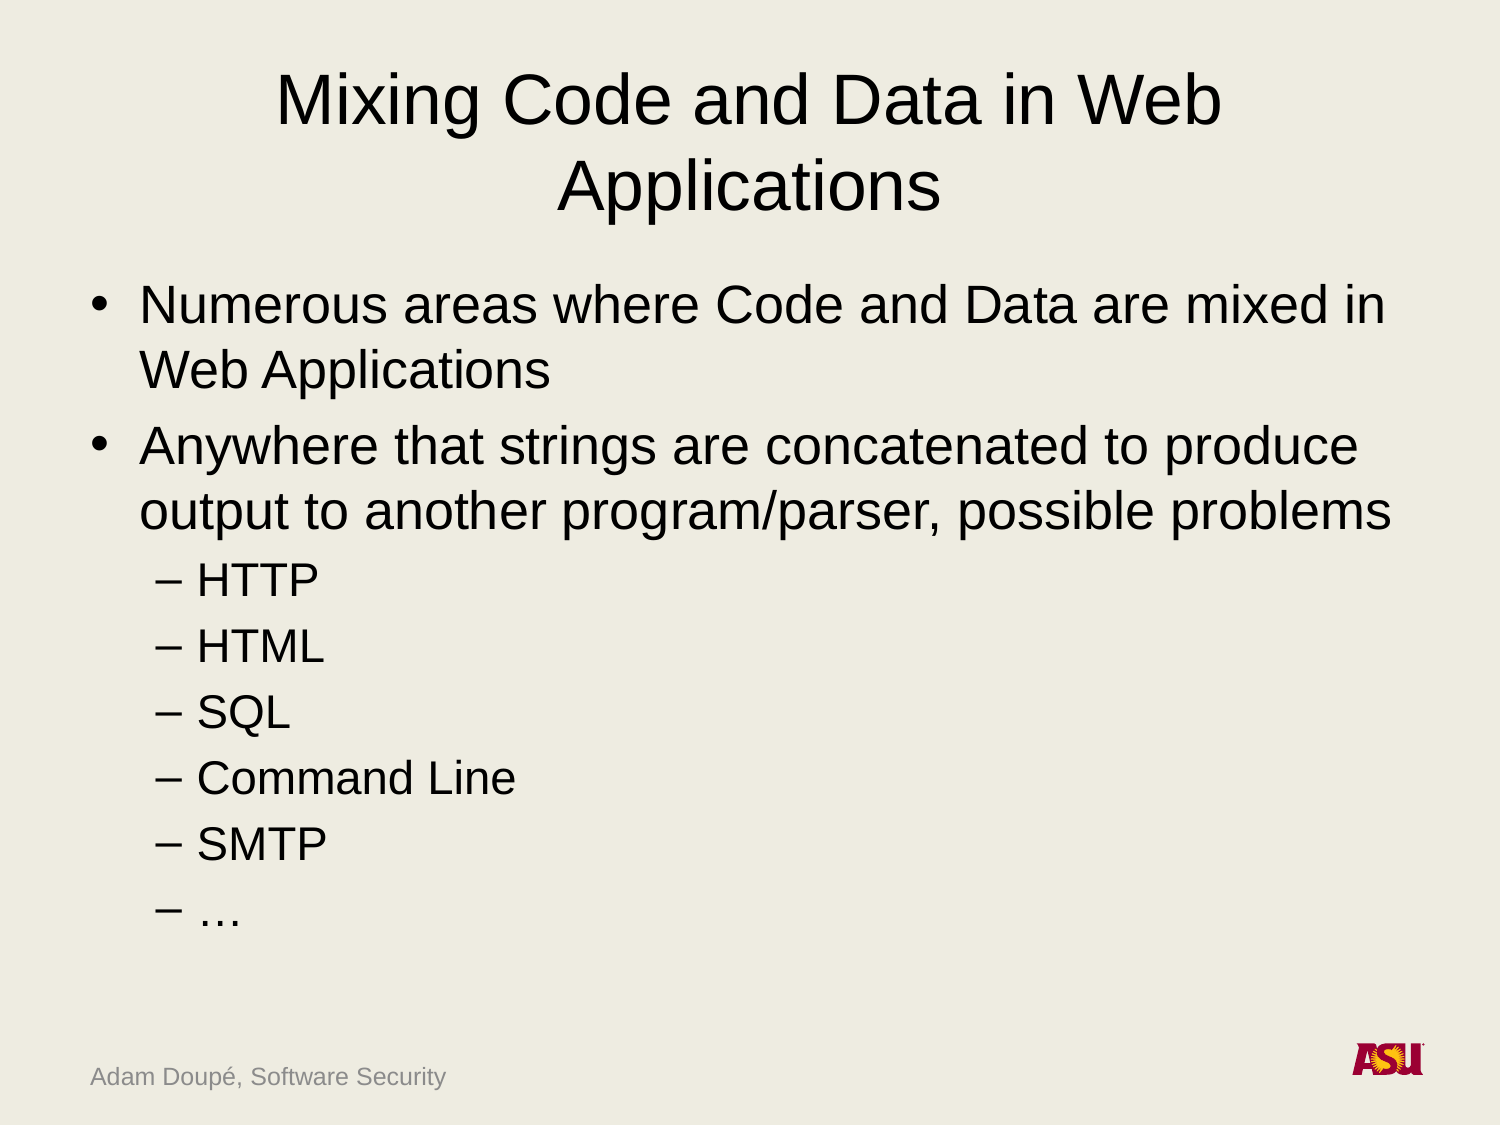

# Mixing Code and Data in Web Applications
Numerous areas where Code and Data are mixed in Web Applications
Anywhere that strings are concatenated to produce output to another program/parser, possible problems
HTTP
HTML
SQL
Command Line
SMTP
…